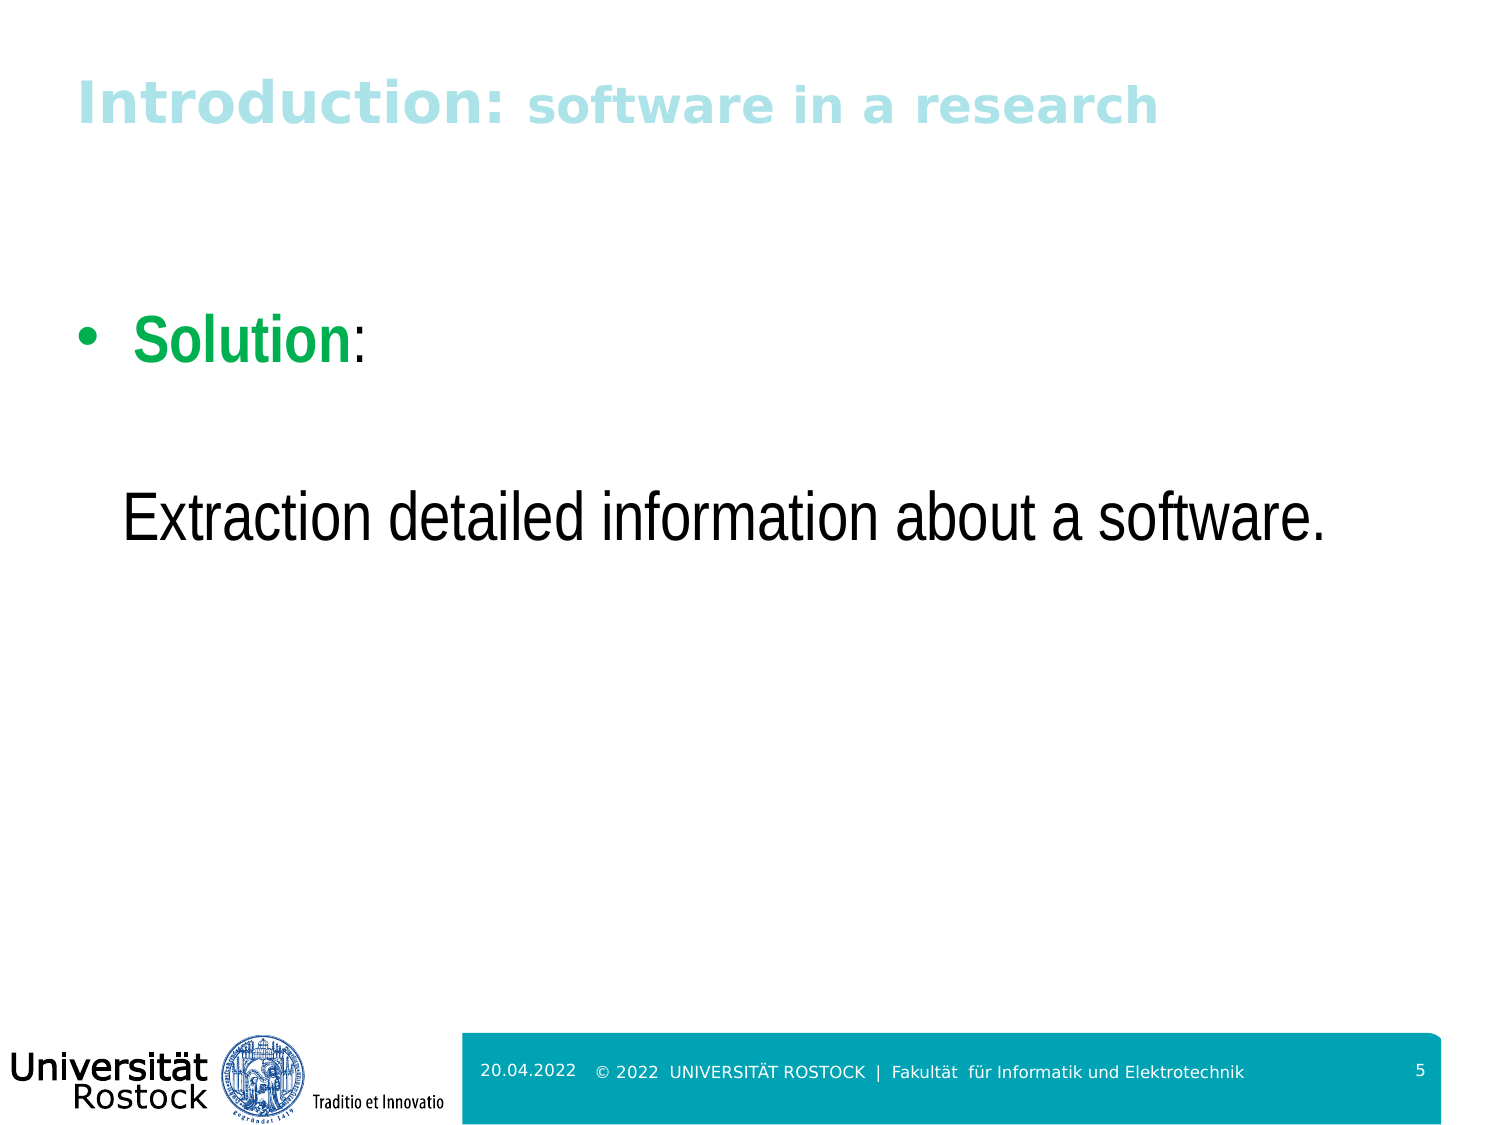

# Introduction: software in a research
Solution:
   Extraction detailed information about a software.

20.04.2022
5
© 2022  UNIVERSITÄT ROSTOCK  |  Fakultät  für Informatik und Elektrotechnik